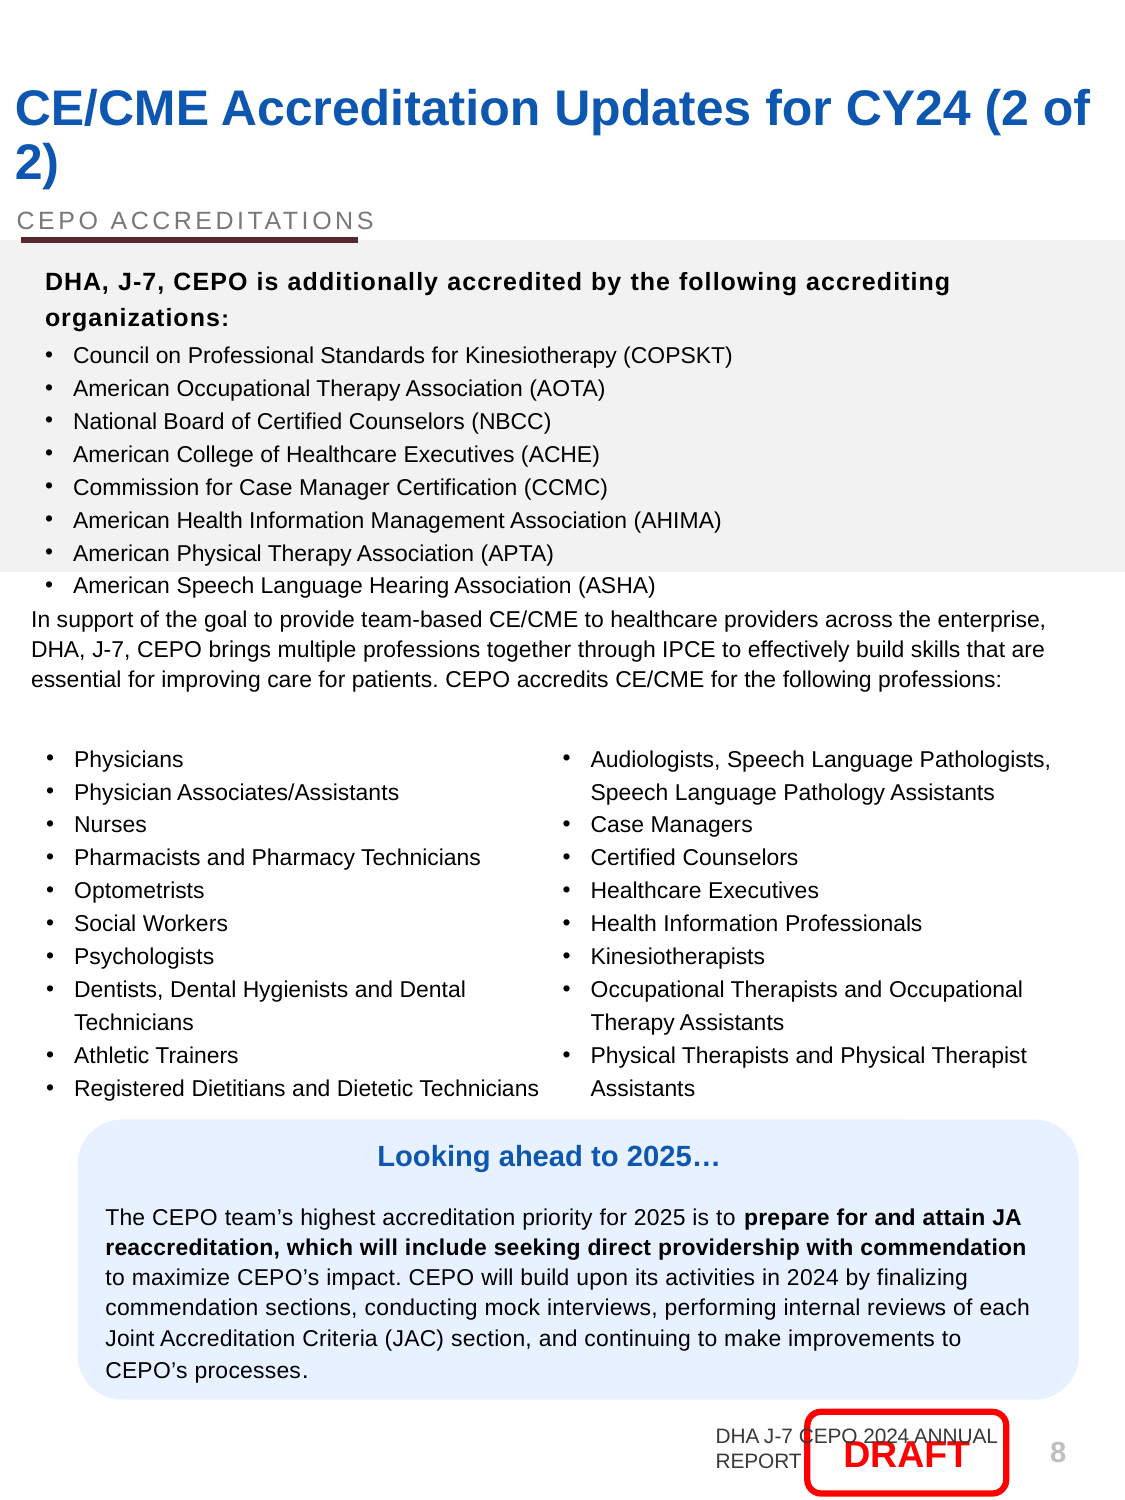

CE/CME Accreditation Updates for CY24 (2 of 2)
CEPO ACCREDITATIONS

DHA, J-7, CEPO is additionally accredited by the following accrediting organizations:
Council on Professional Standards for Kinesiotherapy (COPSKT)
American Occupational Therapy Association (AOTA)
National Board of Certified Counselors (NBCC)
American College of Healthcare Executives (ACHE)
Commission for Case Manager Certification (CCMC)
American Health Information Management Association (AHIMA)
American Physical Therapy Association (APTA)
American Speech Language Hearing Association (ASHA)
In support of the goal to provide team-based CE/CME to healthcare providers across the enterprise, DHA, J-7, CEPO brings multiple professions together through IPCE to effectively build skills that are essential for improving care for patients. CEPO accredits CE/CME for the following professions:
Physicians
Physician Associates/Assistants
Nurses
Pharmacists and Pharmacy Technicians
Optometrists
Social Workers
Psychologists
Dentists, Dental Hygienists and Dental Technicians
Athletic Trainers
Registered Dietitians and Dietetic Technicians

Audiologists, Speech Language Pathologists, Speech Language Pathology Assistants
Case Managers
Certified Counselors
Healthcare Executives
Health Information Professionals
Kinesiotherapists
Occupational Therapists and Occupational Therapy Assistants
Physical Therapists and Physical Therapist Assistants

The CEPO team’s highest accreditation priority for 2025 is to prepare for and attain JA reaccreditation, which will include seeking direct providership with commendation to maximize CEPO’s impact. CEPO will build upon its activities in 2024 by finalizing commendation sections, conducting mock interviews, performing internal reviews of each Joint Accreditation Criteria (JAC) section, and continuing to make improvements to CEPO’s processes.
Looking ahead to 2025…
8